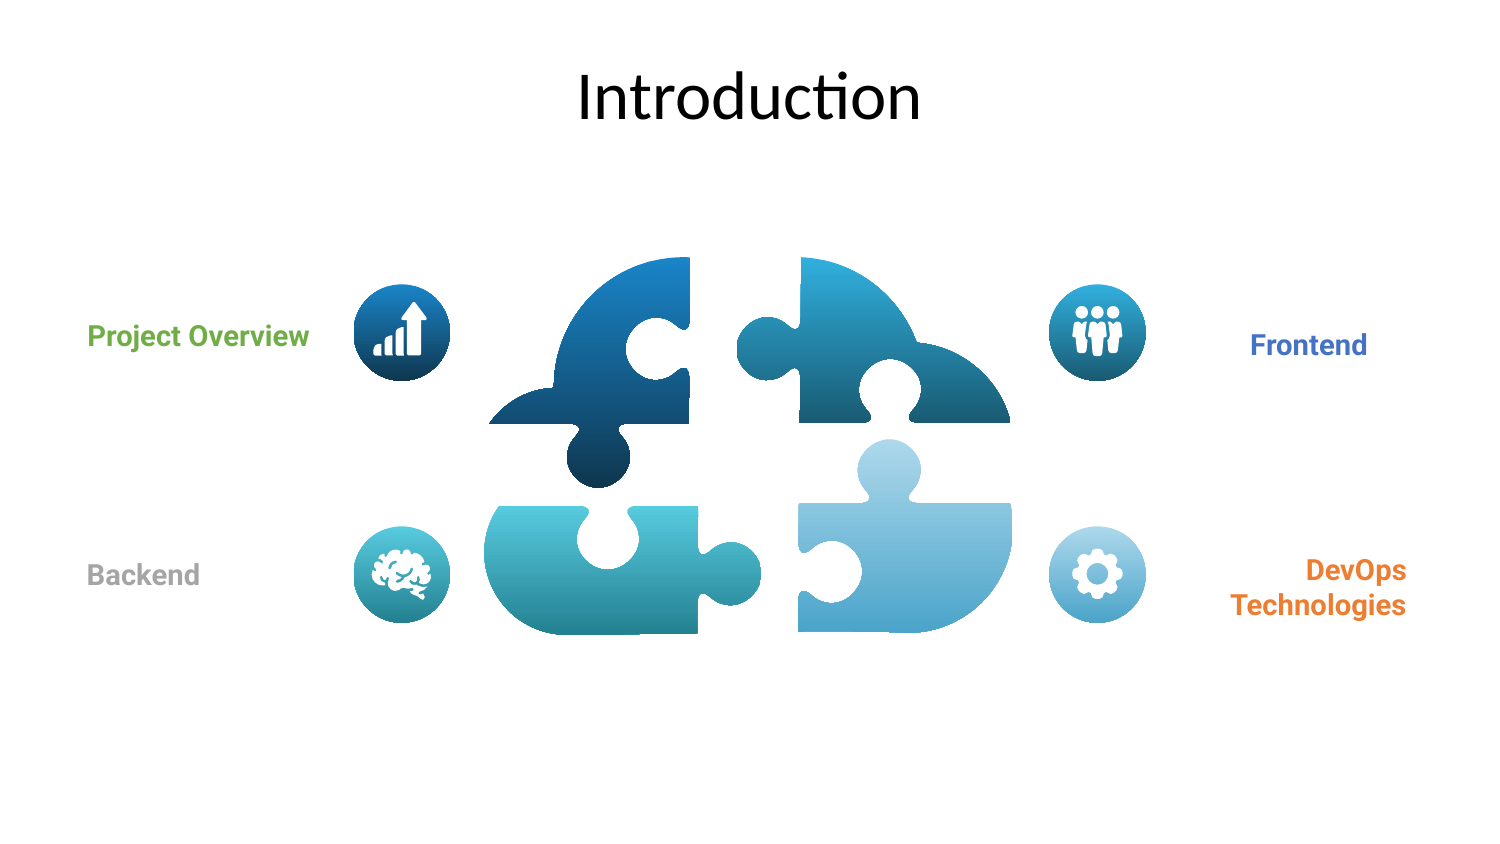

# Introduction

Project Overview
Frontend

DevOps Technologies
Backend